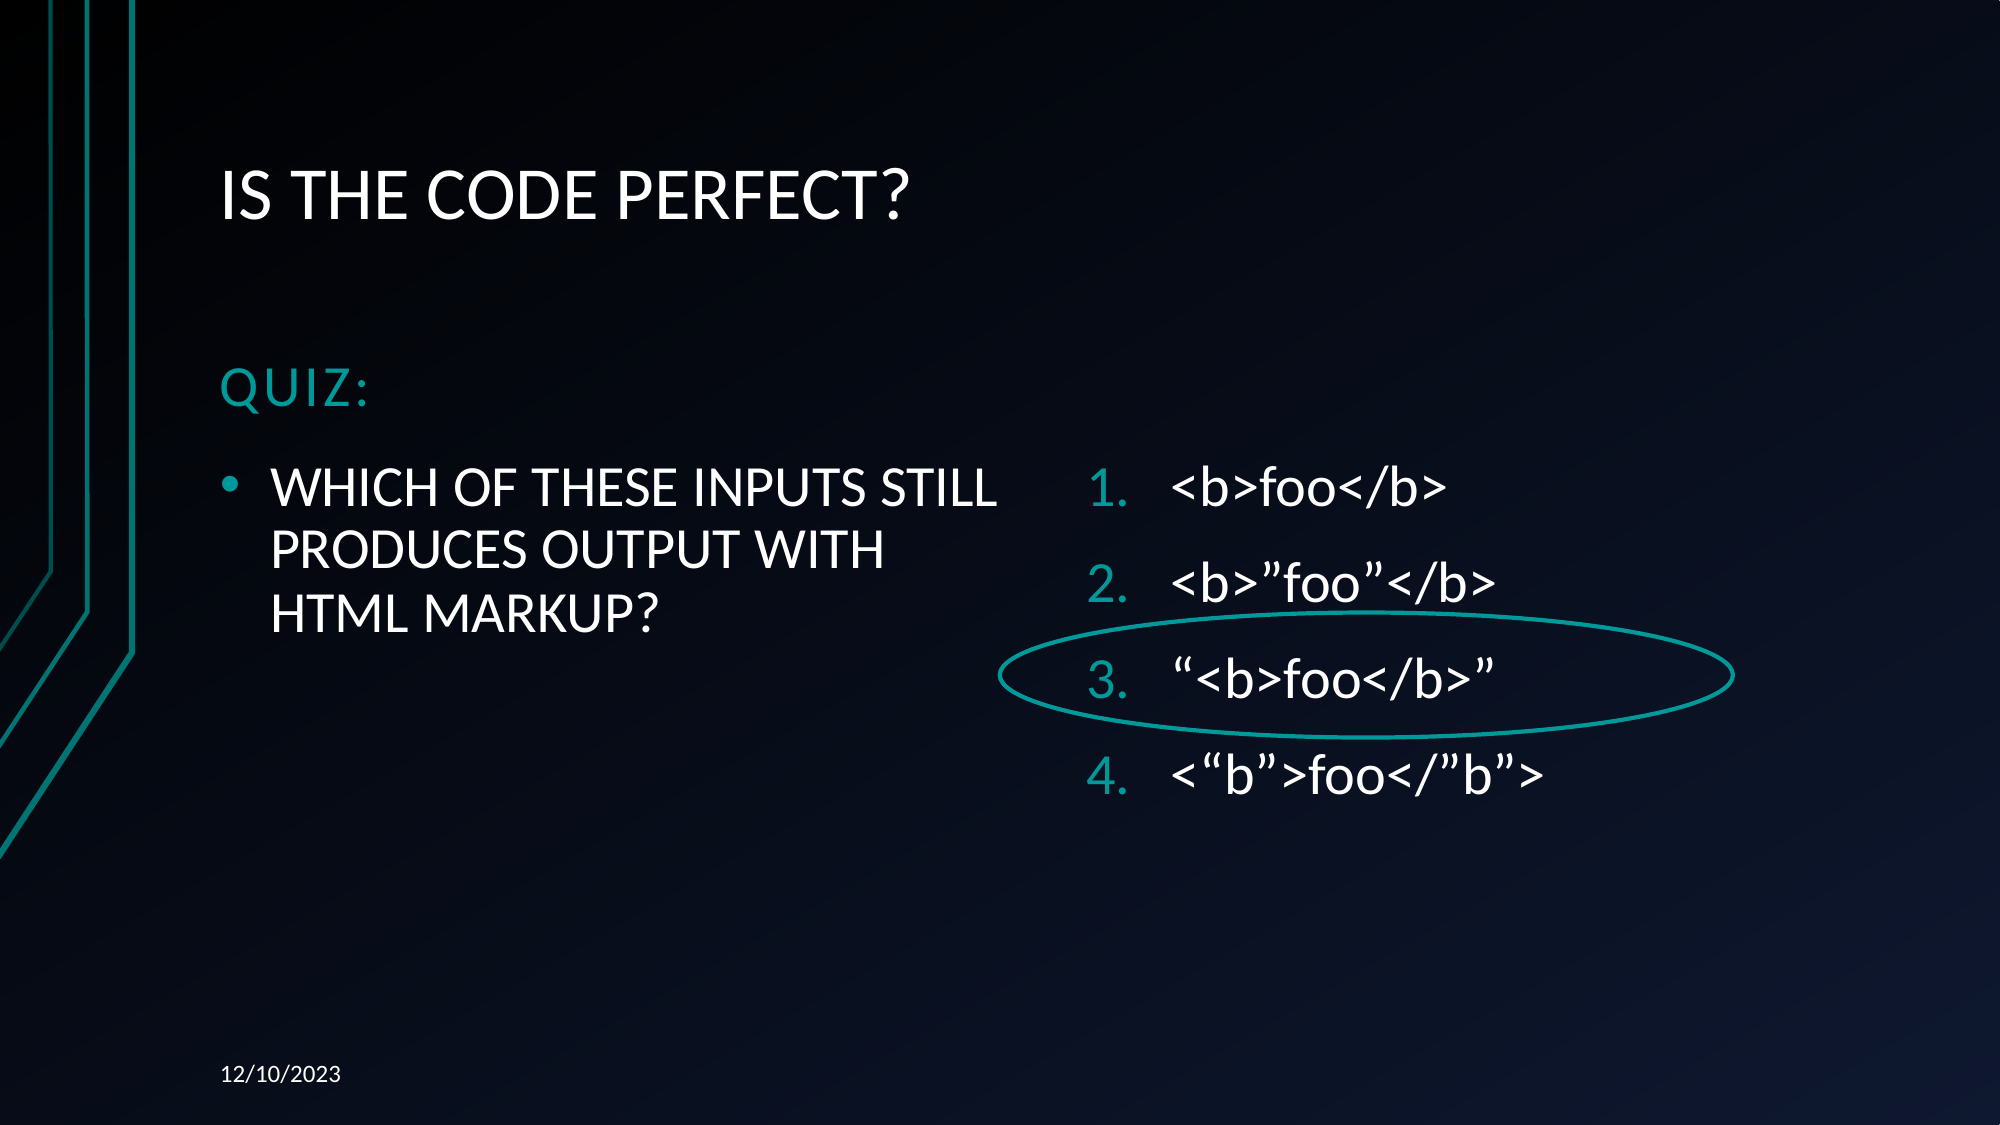

# IS THE CODE PERFECT?
QUIZ:
WHICH OF THESE INPUTS STILL PRODUCES OUTPUT WITH HTML MARKUP?
<b>foo</b>
<b>”foo”</b>
“<b>foo</b>”
<“b”>foo</”b”>

12/10/2023